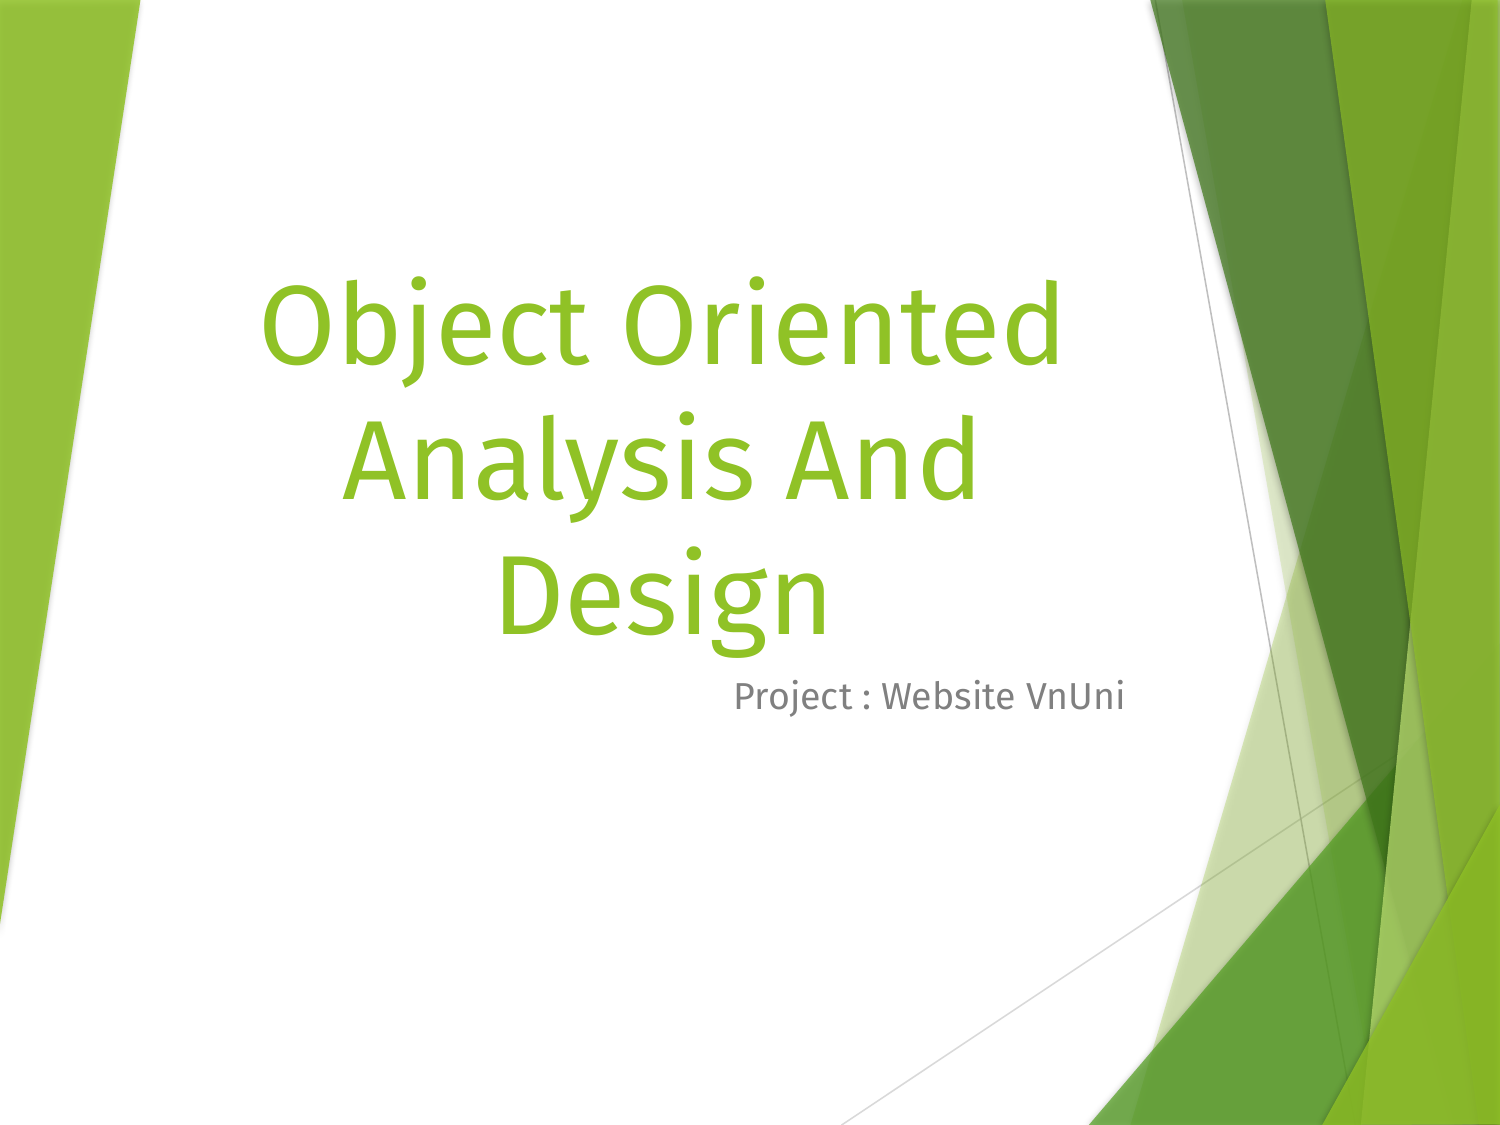

# Object Oriented Analysis And Design
Project : Website VnUni